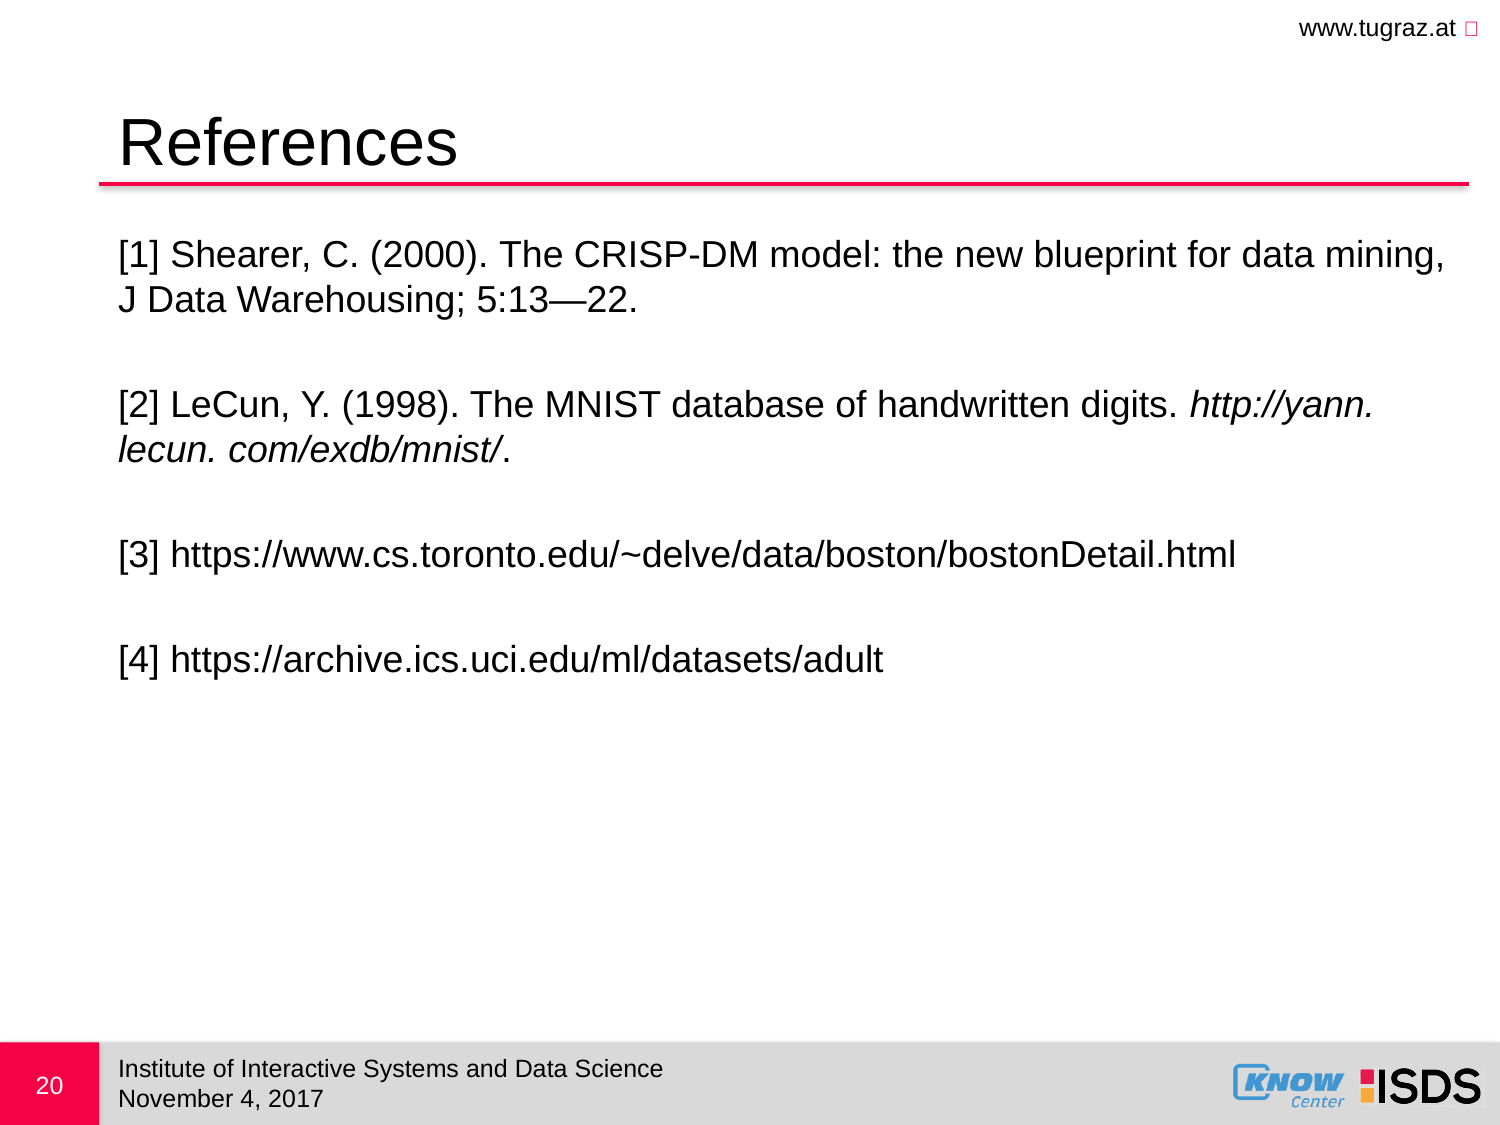

# References
[1] Shearer, C. (2000). The CRISP-DM model: the new blueprint for data mining, J Data Warehousing; 5:13—22.

[2] LeCun, Y. (1998). The MNIST database of handwritten digits. http://yann. lecun. com/exdb/mnist/.

[3] https://www.cs.toronto.edu/~delve/data/boston/bostonDetail.html

[4] https://archive.ics.uci.edu/ml/datasets/adult
Institute of Interactive Systems and Data Science
20
November 4, 2017